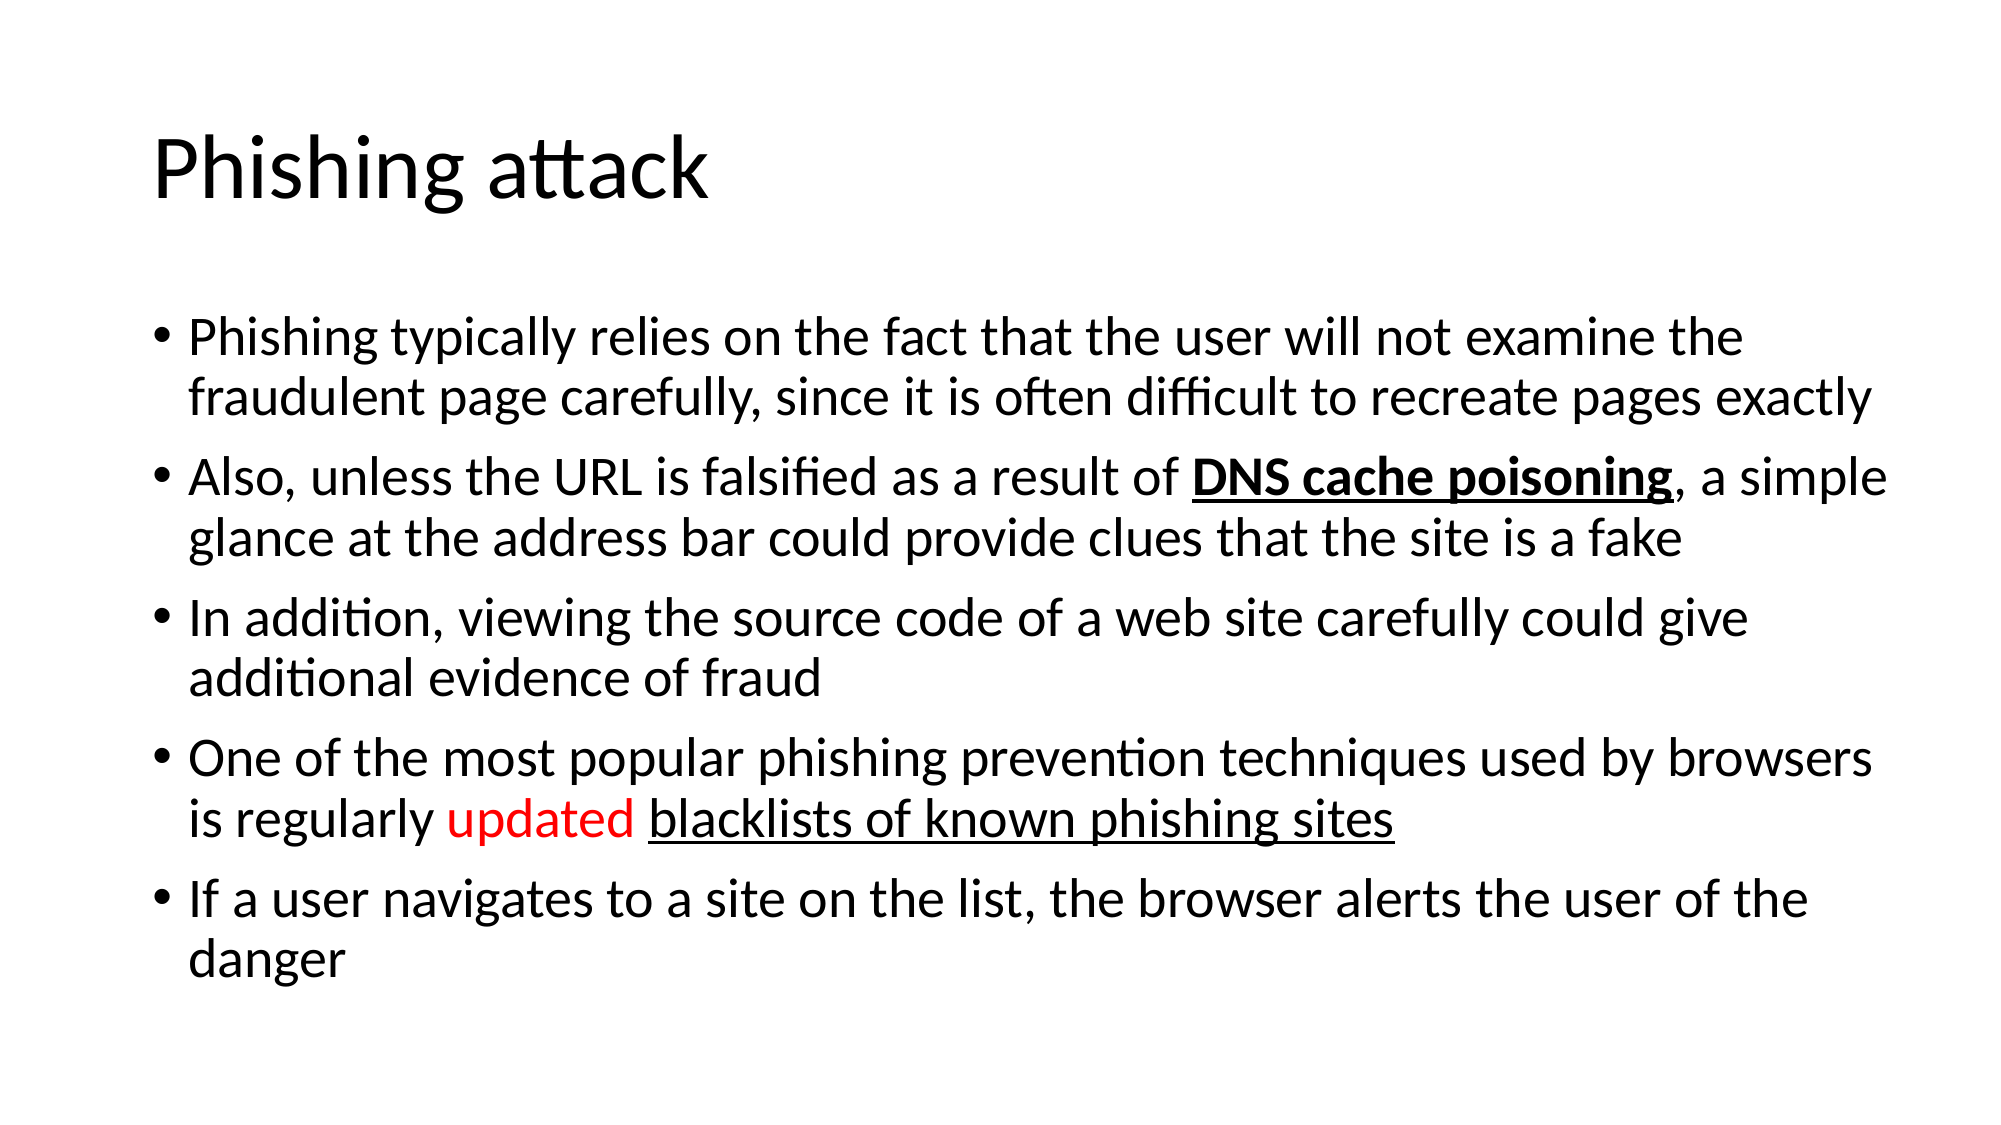

# Phishing attack
Phishing typically relies on the fact that the user will not examine the fraudulent page carefully, since it is often difficult to recreate pages exactly
Also, unless the URL is falsified as a result of DNS cache poisoning, a simple glance at the address bar could provide clues that the site is a fake
In addition, viewing the source code of a web site carefully could give additional evidence of fraud
One of the most popular phishing prevention techniques used by browsers is regularly updated blacklists of known phishing sites
If a user navigates to a site on the list, the browser alerts the user of the danger